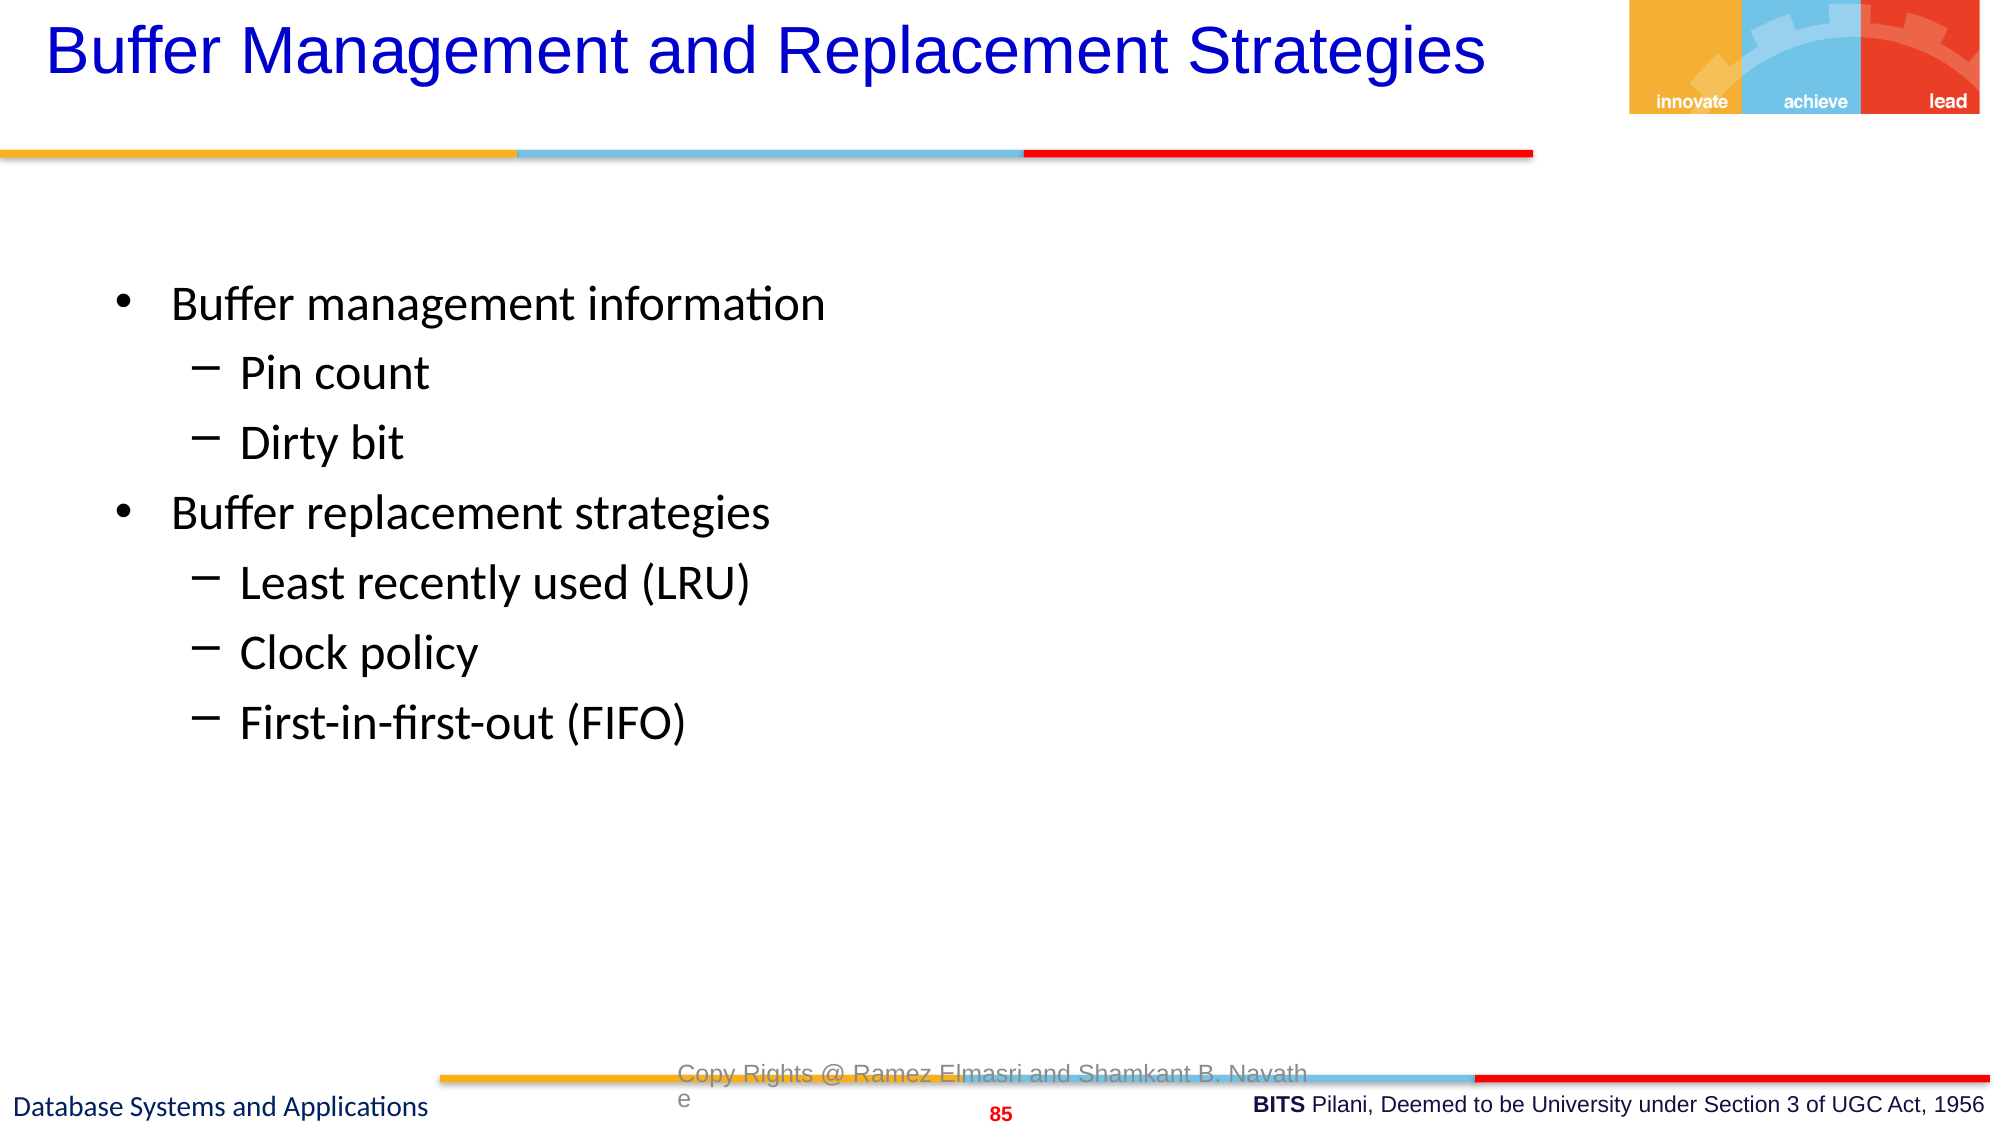

# Buffer Management and Replacement Strategies
Buffer management information
Pin count
Dirty bit
Buffer replacement strategies
Least recently used (LRU)
Clock policy
First-in-first-out (FIFO)
Copy Rights @ Ramez Elmasri and Shamkant B. Navathe